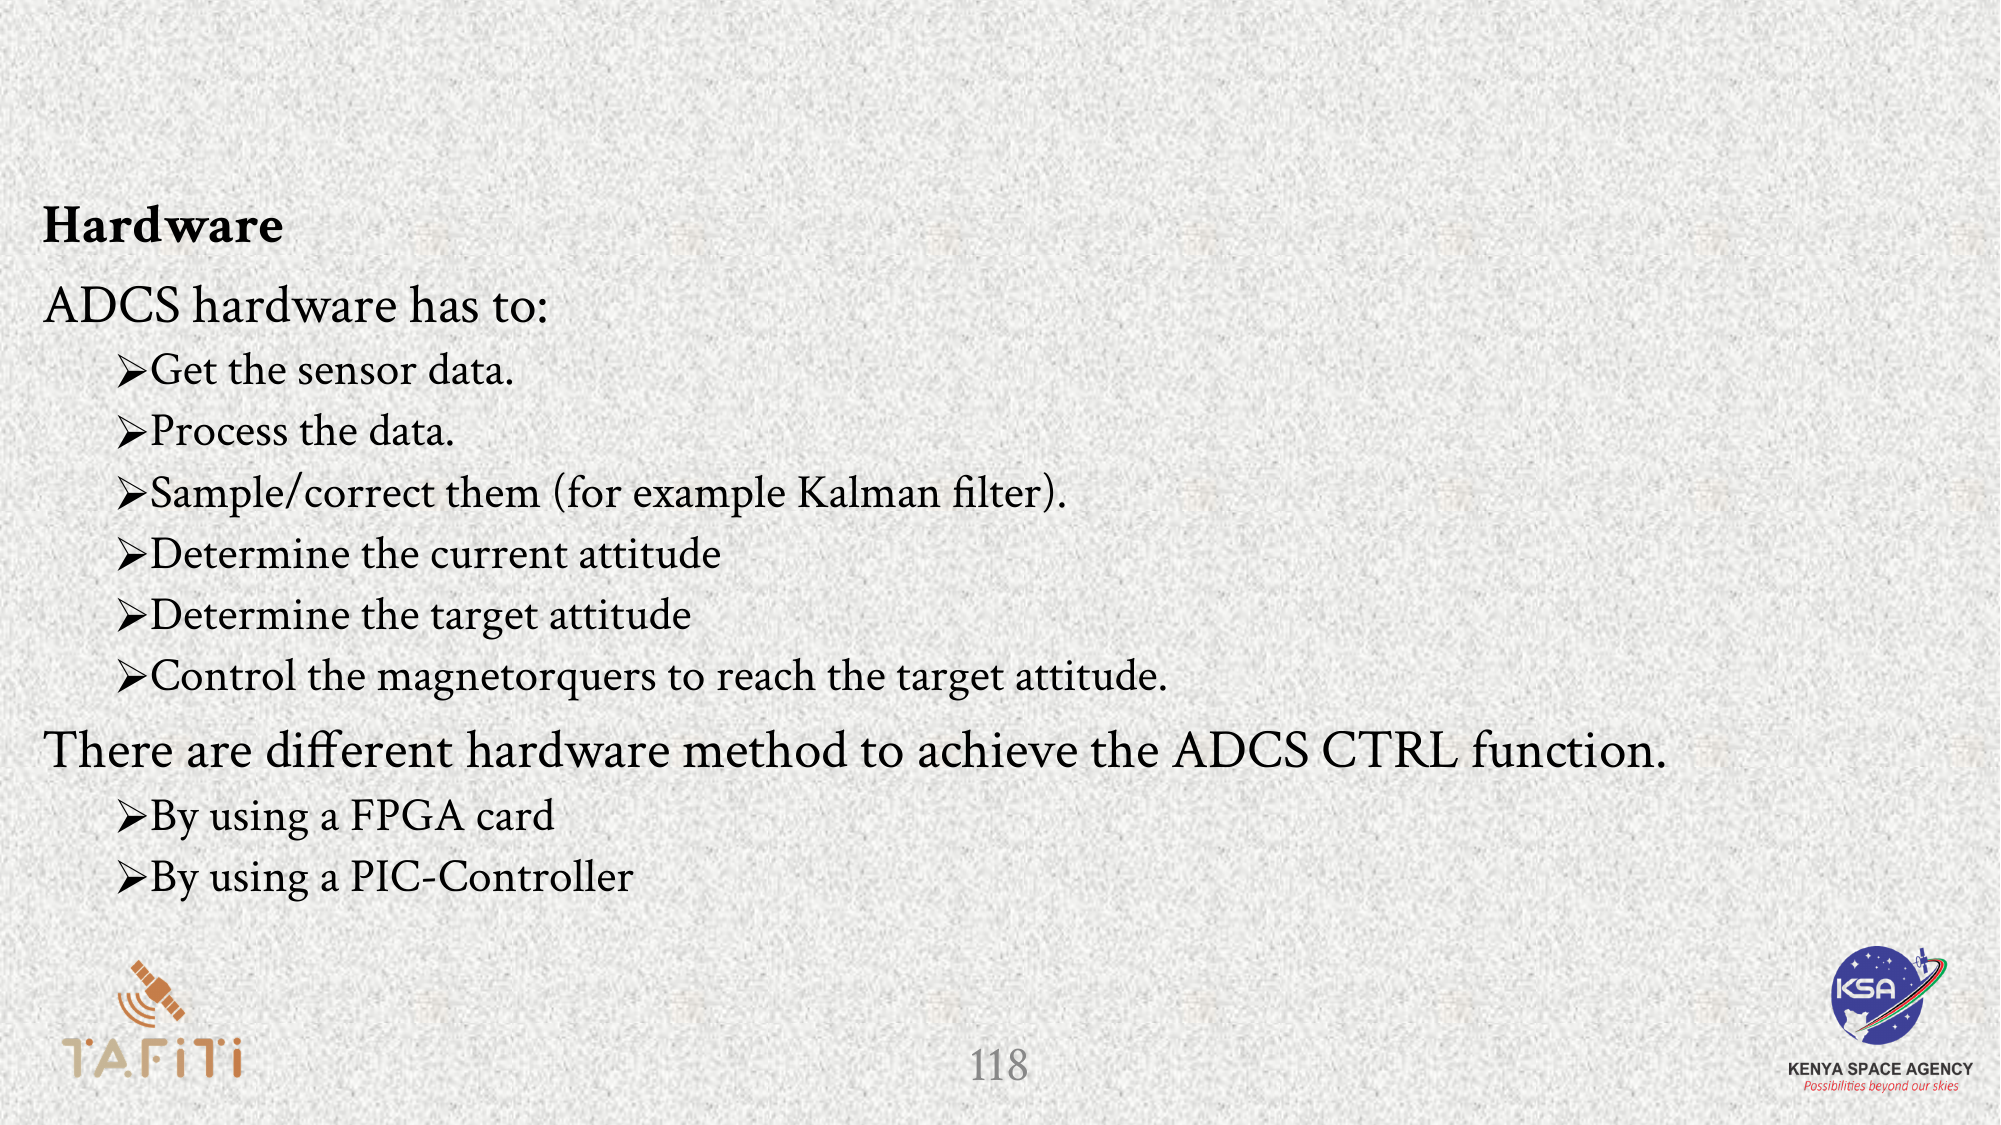

#
Hardware
ADCS hardware has to:
Get the sensor data.
Process the data.
Sample/correct them (for example Kalman filter).
Determine the current attitude
Determine the target attitude
Control the magnetorquers to reach the target attitude.
There are different hardware method to achieve the ADCS CTRL function.
By using a FPGA card
By using a PIC-Controller

118